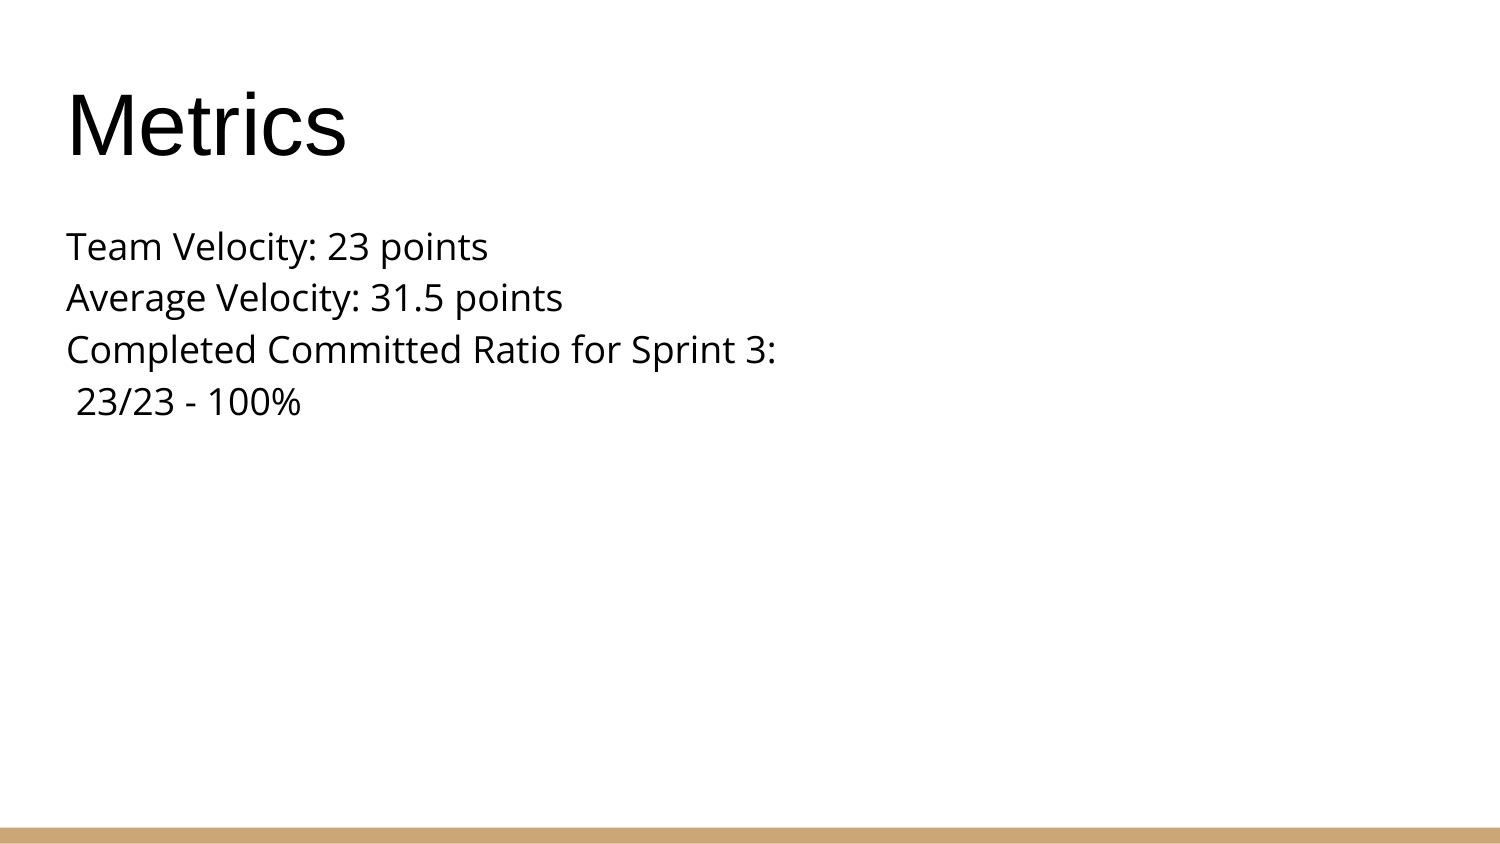

# Metrics
Team Velocity: 23 points
Average Velocity: 31.5 points
Completed Committed Ratio for Sprint 3:
 23/23 - 100%